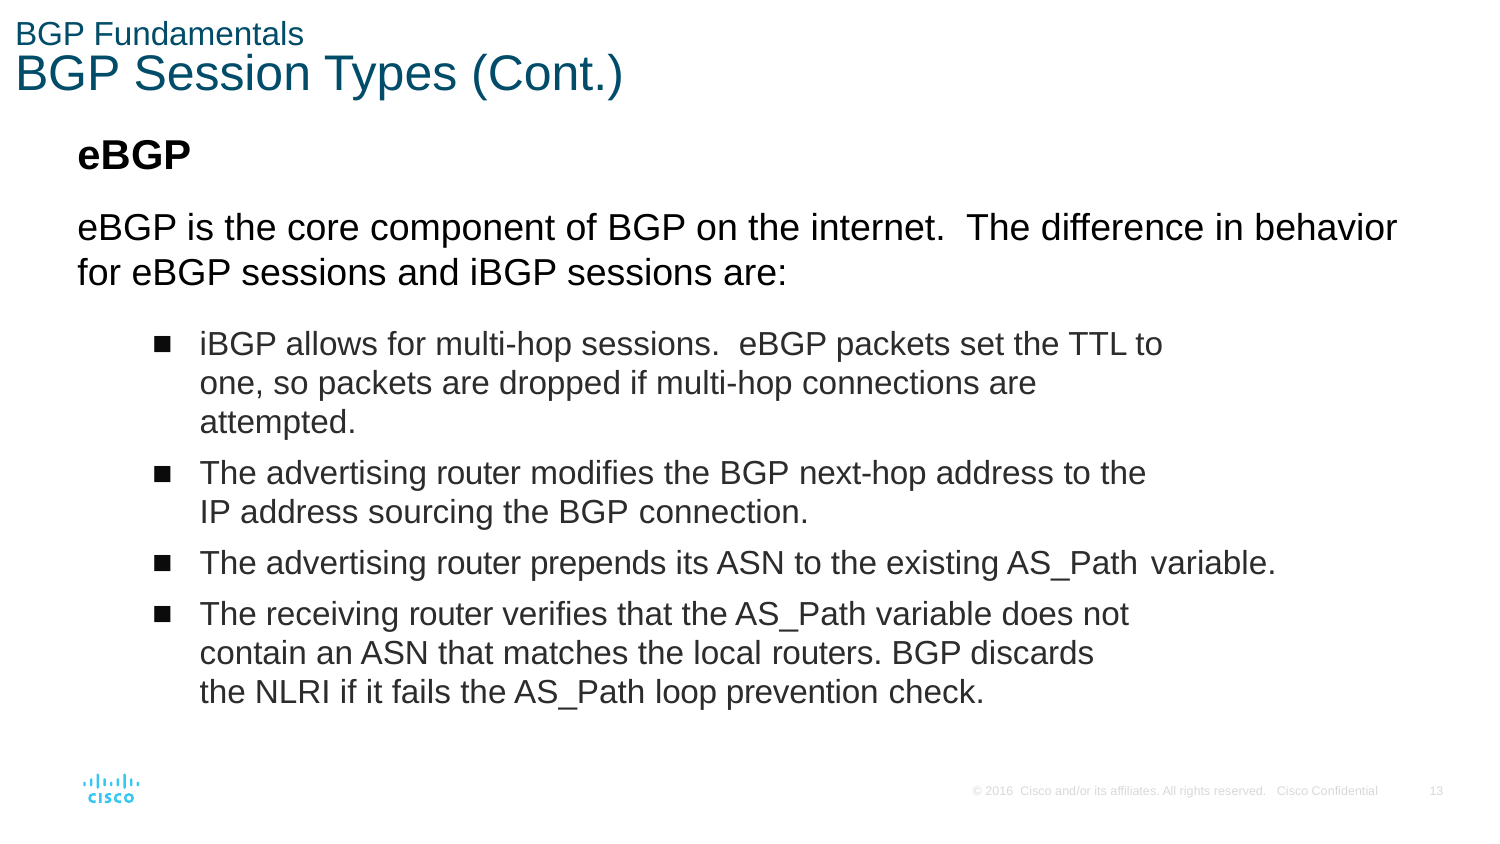

# BGP Fundamentals BGP Session Types (Cont.)
eBGP
eBGP is the core component of BGP on the internet.  The difference in behavior for eBGP sessions and iBGP sessions are:
iBGP allows for multi-hop sessions.  eBGP packets set the TTL to one, so packets are dropped if multi-hop connections are attempted.
The advertising router modifies the BGP next-hop address to the IP address sourcing the BGP connection.
The advertising router prepends its ASN to the existing AS_Path variable.
The receiving router verifies that the AS_Path variable does not contain an ASN that matches the local routers. BGP discards the NLRI if it fails the AS_Path loop prevention check.